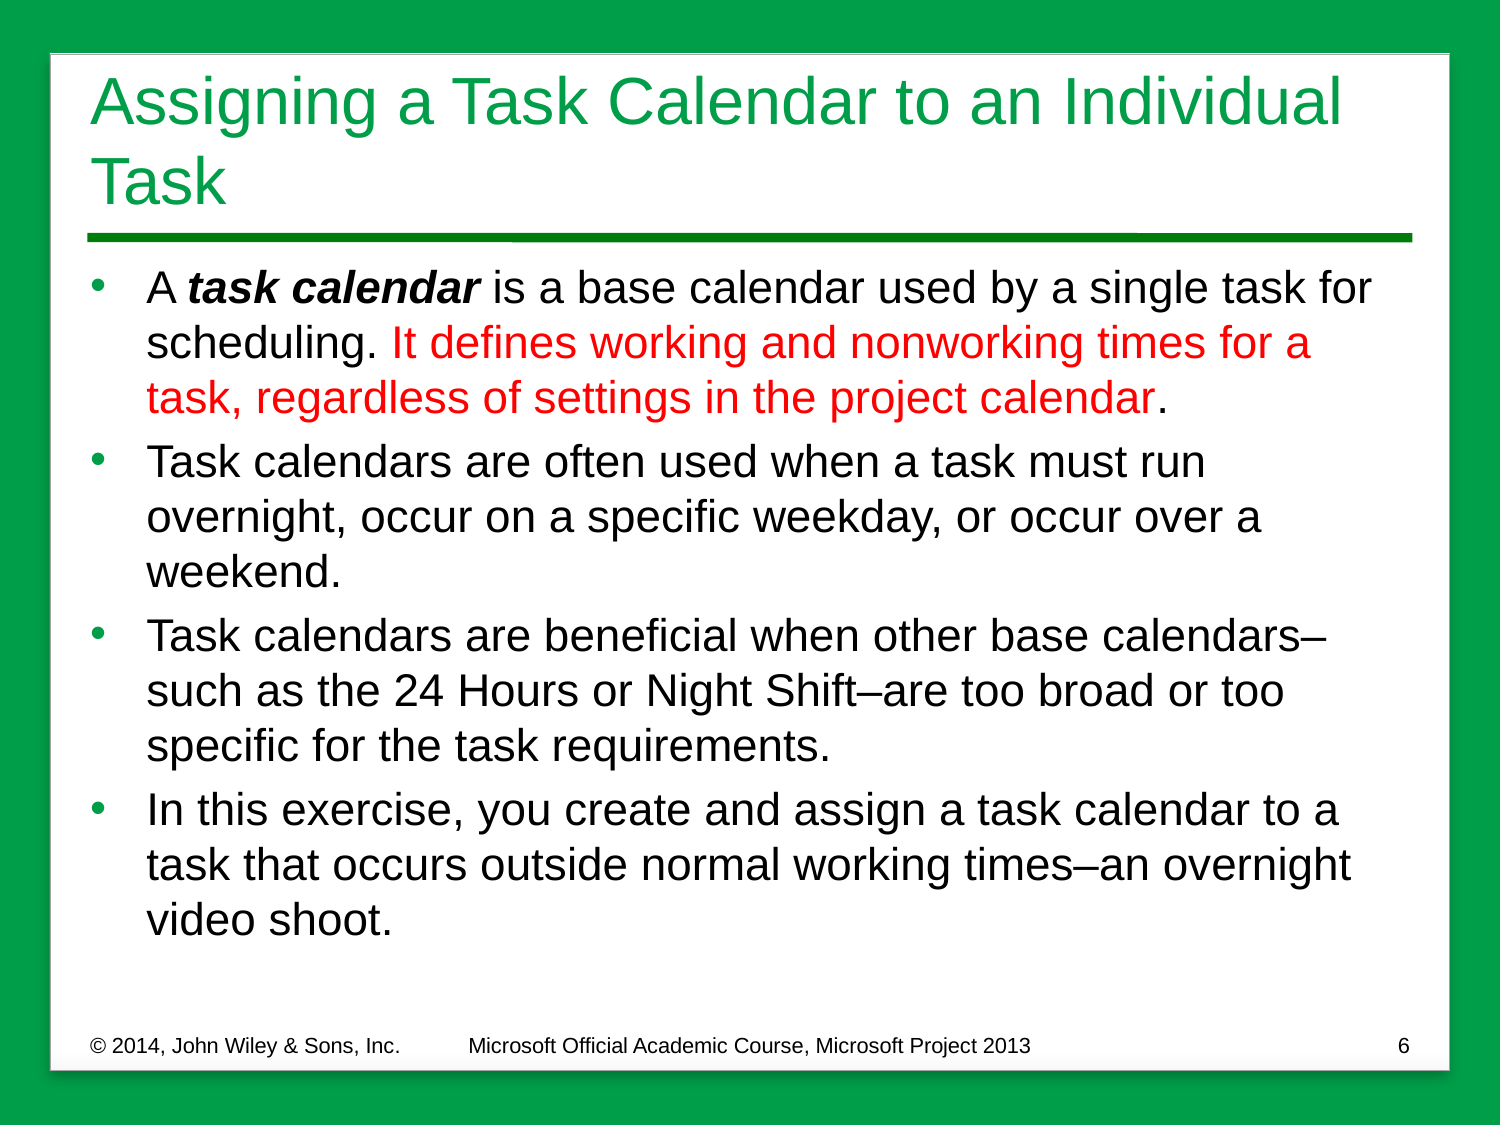

# Assigning a Task Calendar to an Individual Task
A task calendar is a base calendar used by a single task for scheduling. It defines working and nonworking times for a task, regardless of settings in the project calendar.
Task calendars are often used when a task must run overnight, occur on a specific weekday, or occur over a weekend.
Task calendars are beneficial when other base calendars–such as the 24 Hours or Night Shift–are too broad or too specific for the task requirements.
In this exercise, you create and assign a task calendar to a task that occurs outside normal working times–an overnight video shoot.
© 2014, John Wiley & Sons, Inc.
Microsoft Official Academic Course, Microsoft Project 2013
6